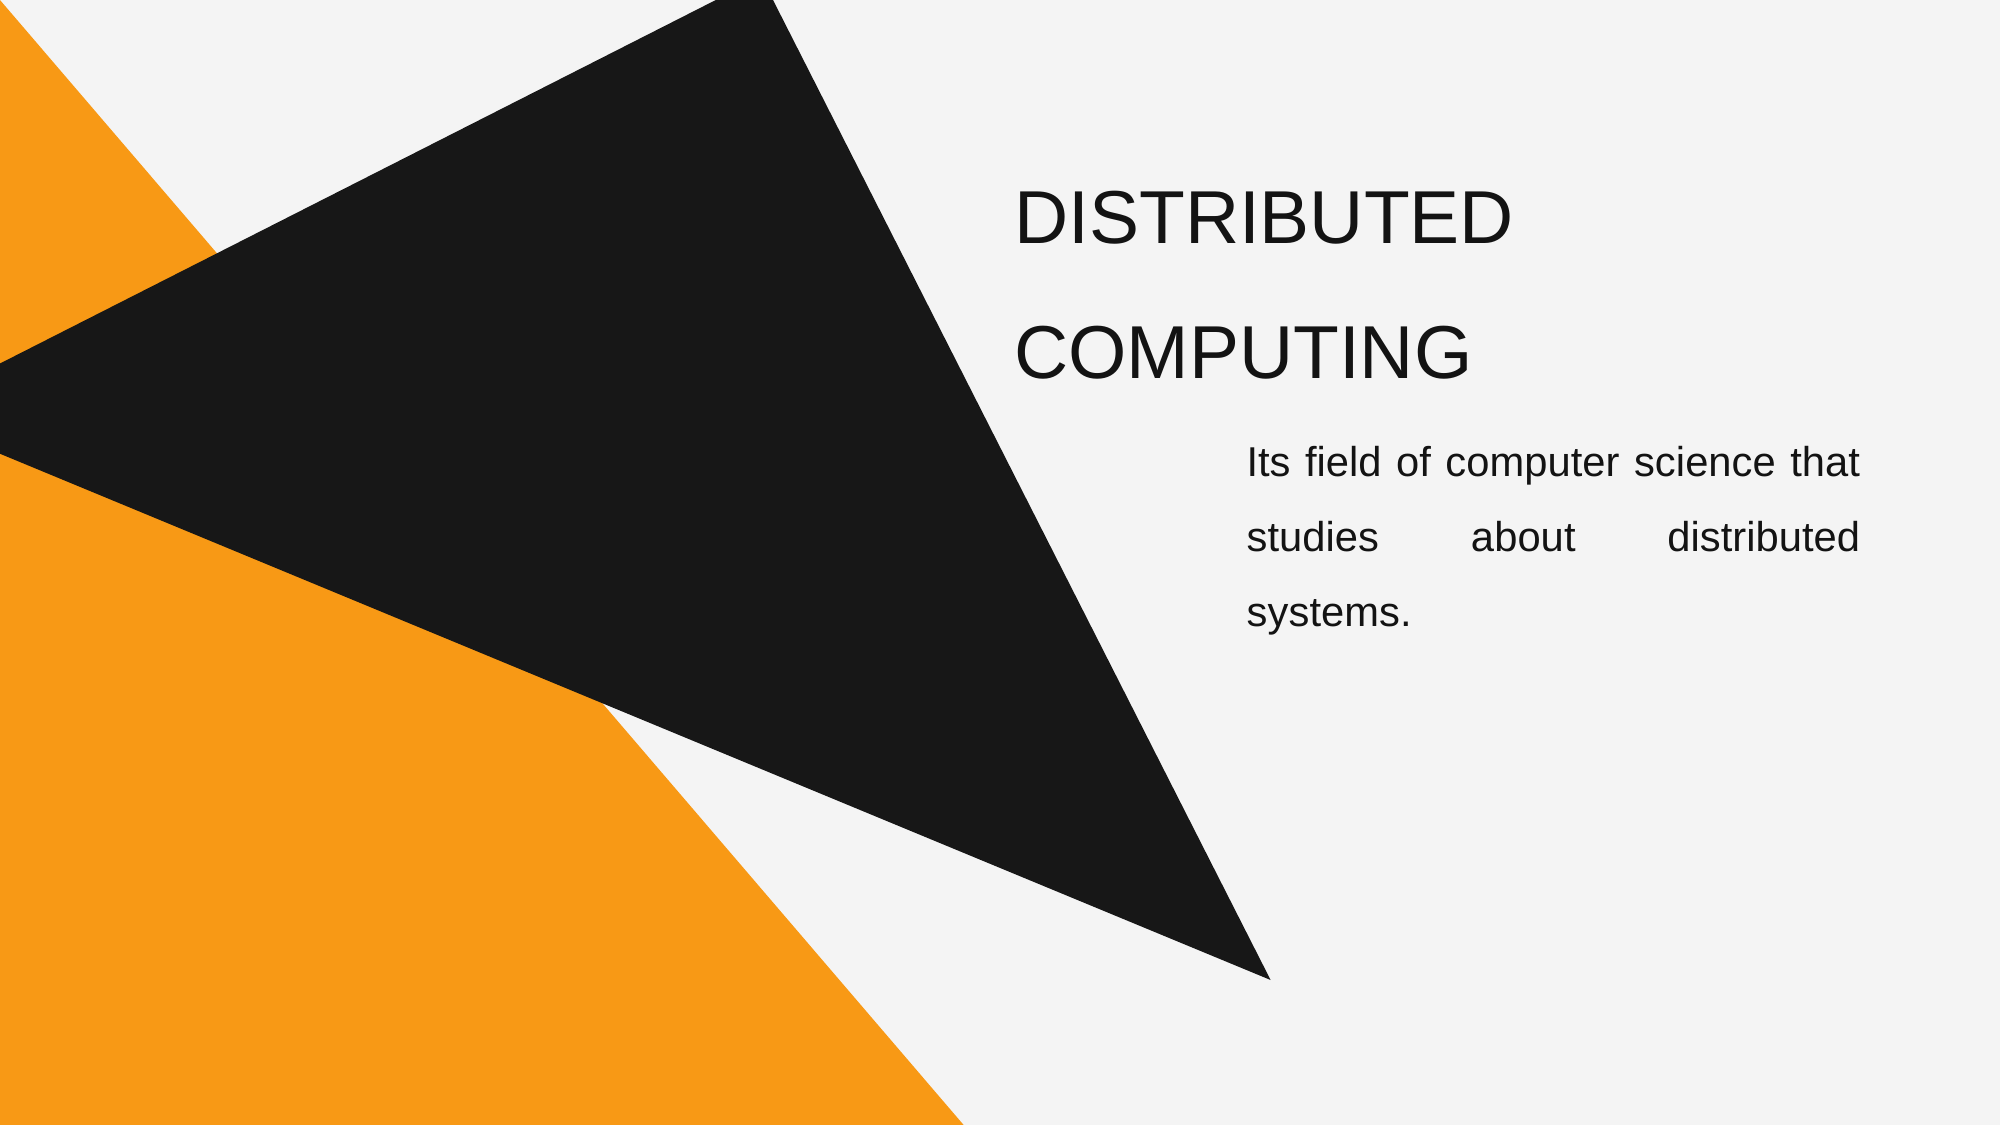

DISTRIBUTED COMPUTING

Its field of computer science that studies about distributed systems.